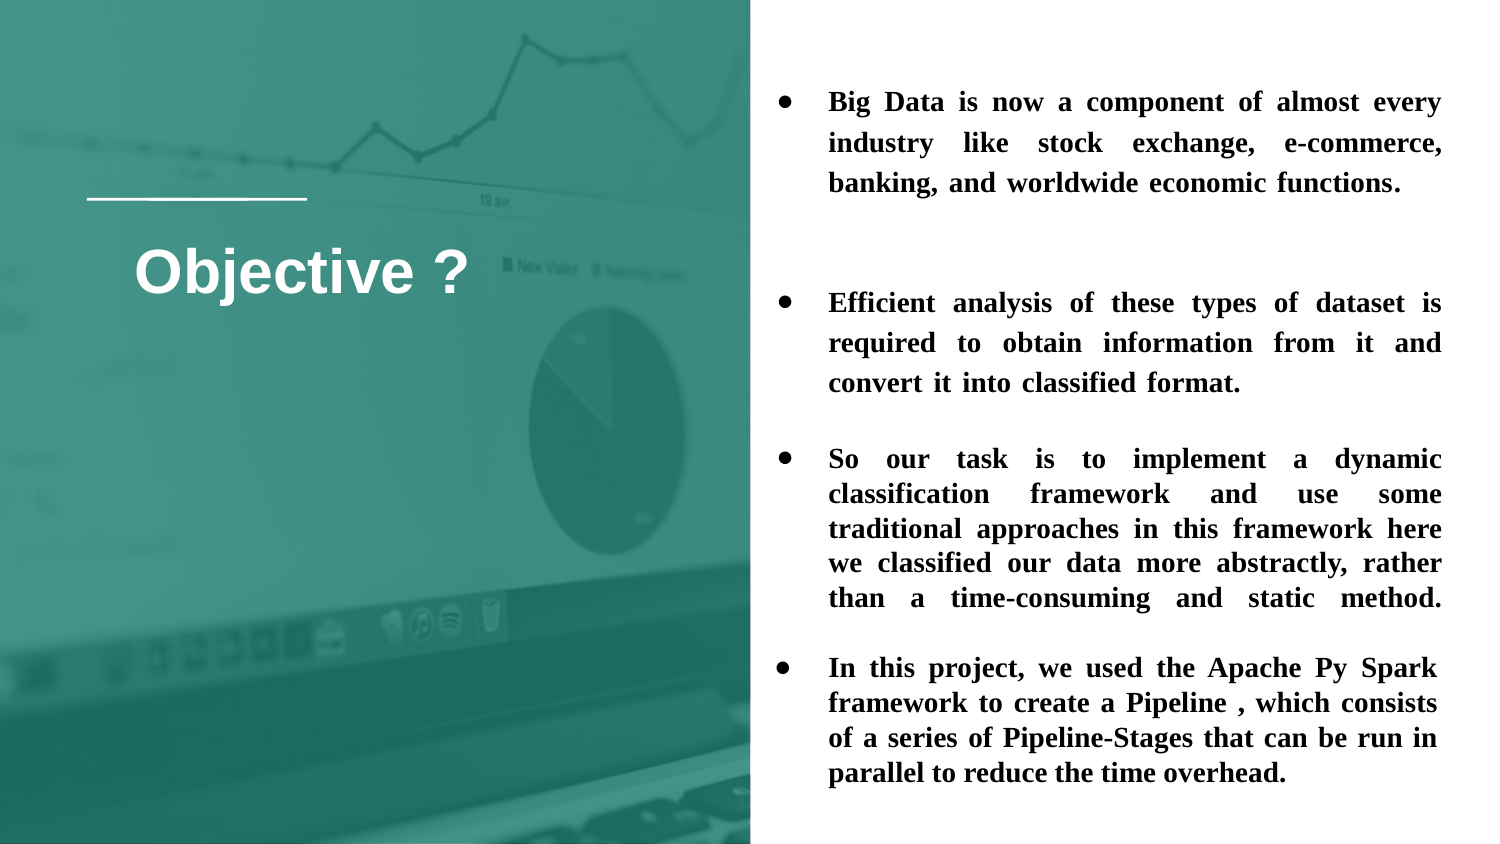

Big Data is now a component of almost every industry like stock exchange, e-commerce, banking, and worldwide economic functions.
Efficient analysis of these types of dataset is required to obtain information from it and convert it into classified format.
So our task is to implement a dynamic classification framework and use some traditional approaches in this framework here we classified our data more abstractly, rather than a time-consuming and static method.
In this project, we used the Apache Py Spark framework to create a Pipeline , which consists of a series of Pipeline-Stages that can be run in parallel to reduce the time overhead.

# Objective ?